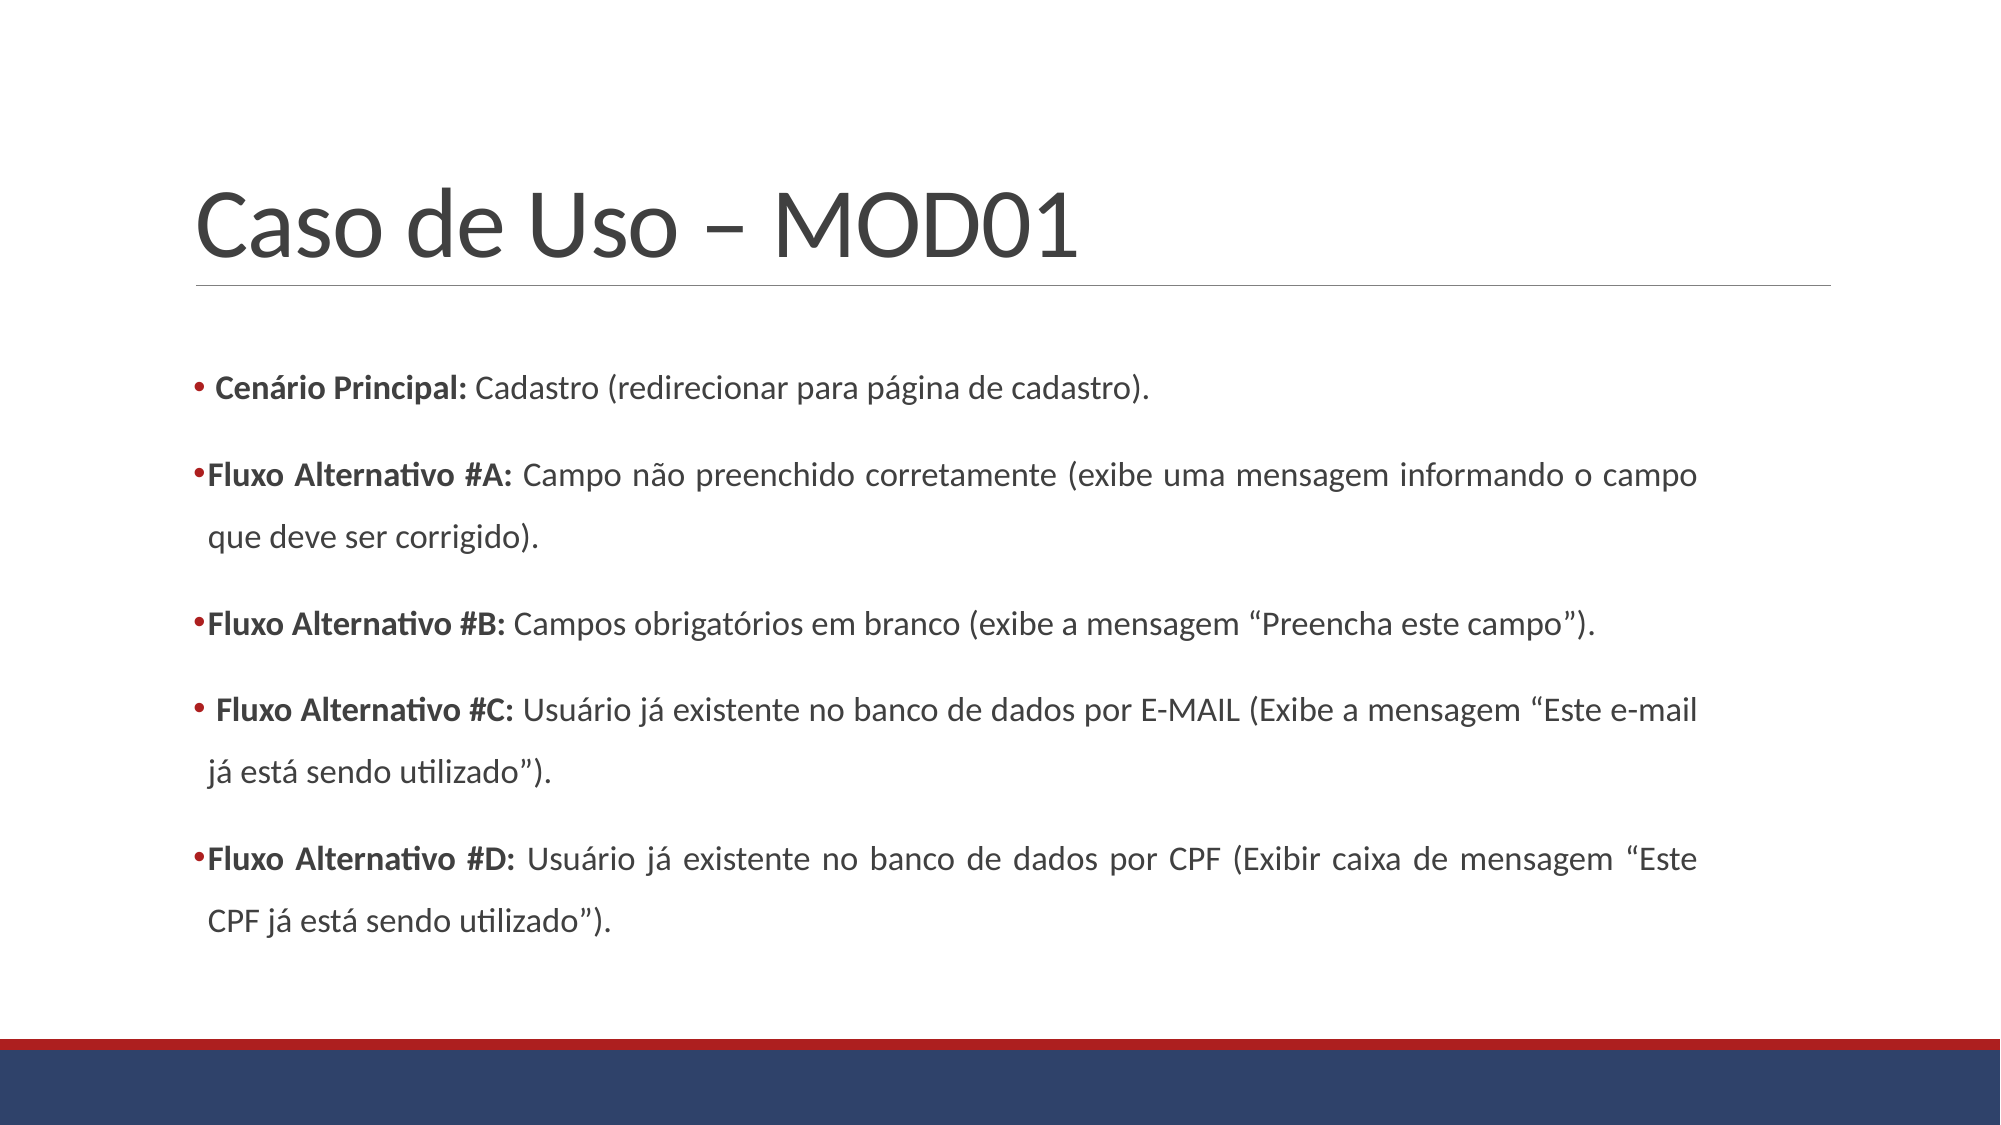

# Caso de Uso – MOD01
 Cenário Principal: Cadastro (redirecionar para página de cadastro).
Fluxo Alternativo #A: Campo não preenchido corretamente (exibe uma mensagem informando o campo que deve ser corrigido).
Fluxo Alternativo #B: Campos obrigatórios em branco (exibe a mensagem “Preencha este campo”).
 Fluxo Alternativo #C: Usuário já existente no banco de dados por E-MAIL (Exibe a mensagem “Este e-mail já está sendo utilizado”).
Fluxo Alternativo #D: Usuário já existente no banco de dados por CPF (Exibir caixa de mensagem “Este CPF já está sendo utilizado”).